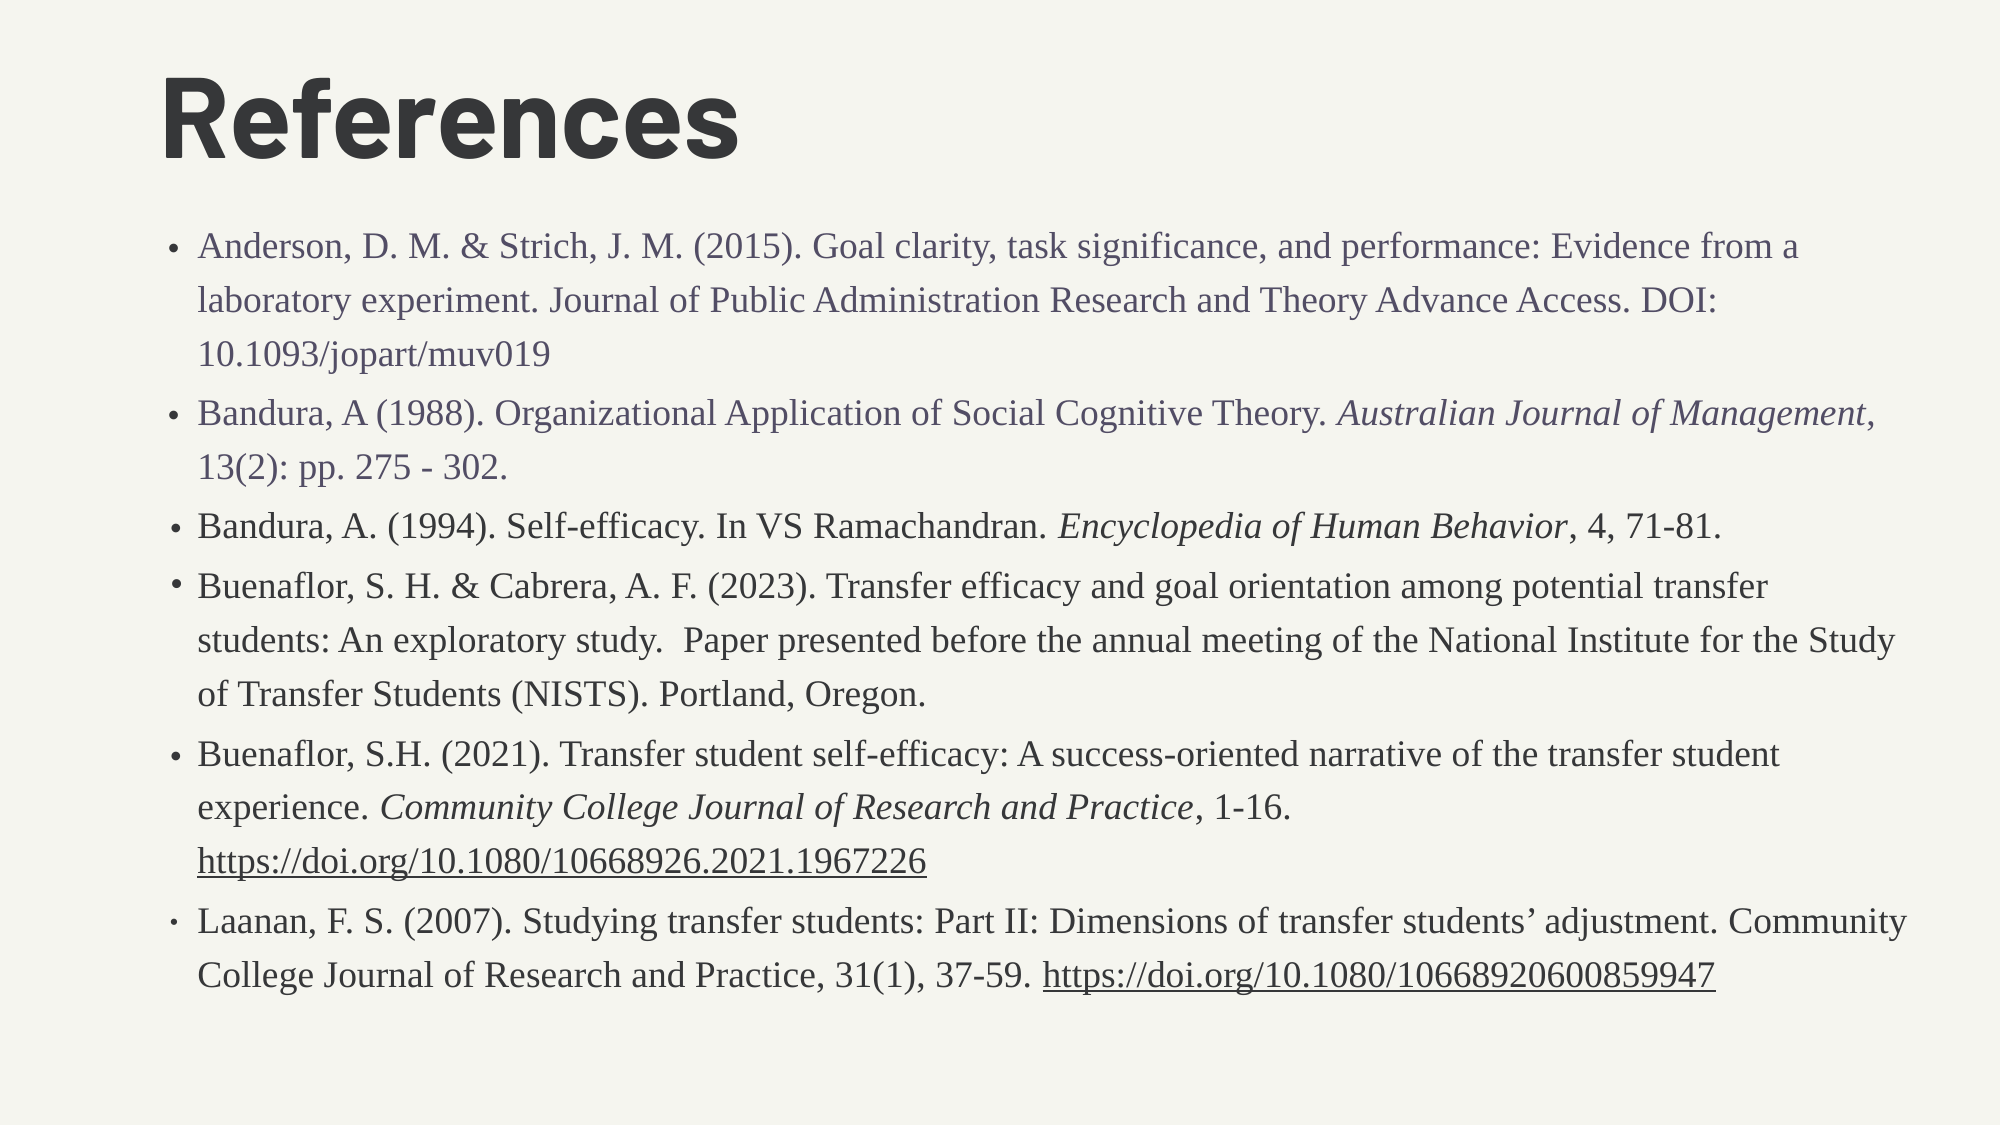

# References

Anderson, D. M. & Strich, J. M. (2015). Goal clarity, task significance, and performance: Evidence from a laboratory experiment. Journal of Public Administration Research and Theory Advance Access. DOI: 10.1093/jopart/muv019
Bandura, A (1988). Organizational Application of Social Cognitive Theory. Australian Journal of Management, 13(2): pp. 275 - 302.
Bandura, A. (1994). Self-efficacy. In VS Ramachandran. Encyclopedia of Human Behavior, 4, 71-81.
Buenaflor, S. H. & Cabrera, A. F. (2023). Transfer efficacy and goal orientation among potential transfer students: An exploratory study.  Paper presented before the annual meeting of the National Institute for the Study of Transfer Students (NISTS). Portland, Oregon.
Buenaflor, S.H. (2021). Transfer student self-efficacy: A success-oriented narrative of the transfer student experience. Community College Journal of Research and Practice, 1-16. https://doi.org/10.1080/10668926.2021.1967226
Laanan, F. S. (2007). Studying transfer students: Part II: Dimensions of transfer students’ adjustment. Community College Journal of Research and Practice, 31(1), 37-59. https://doi.org/10.1080/10668920600859947